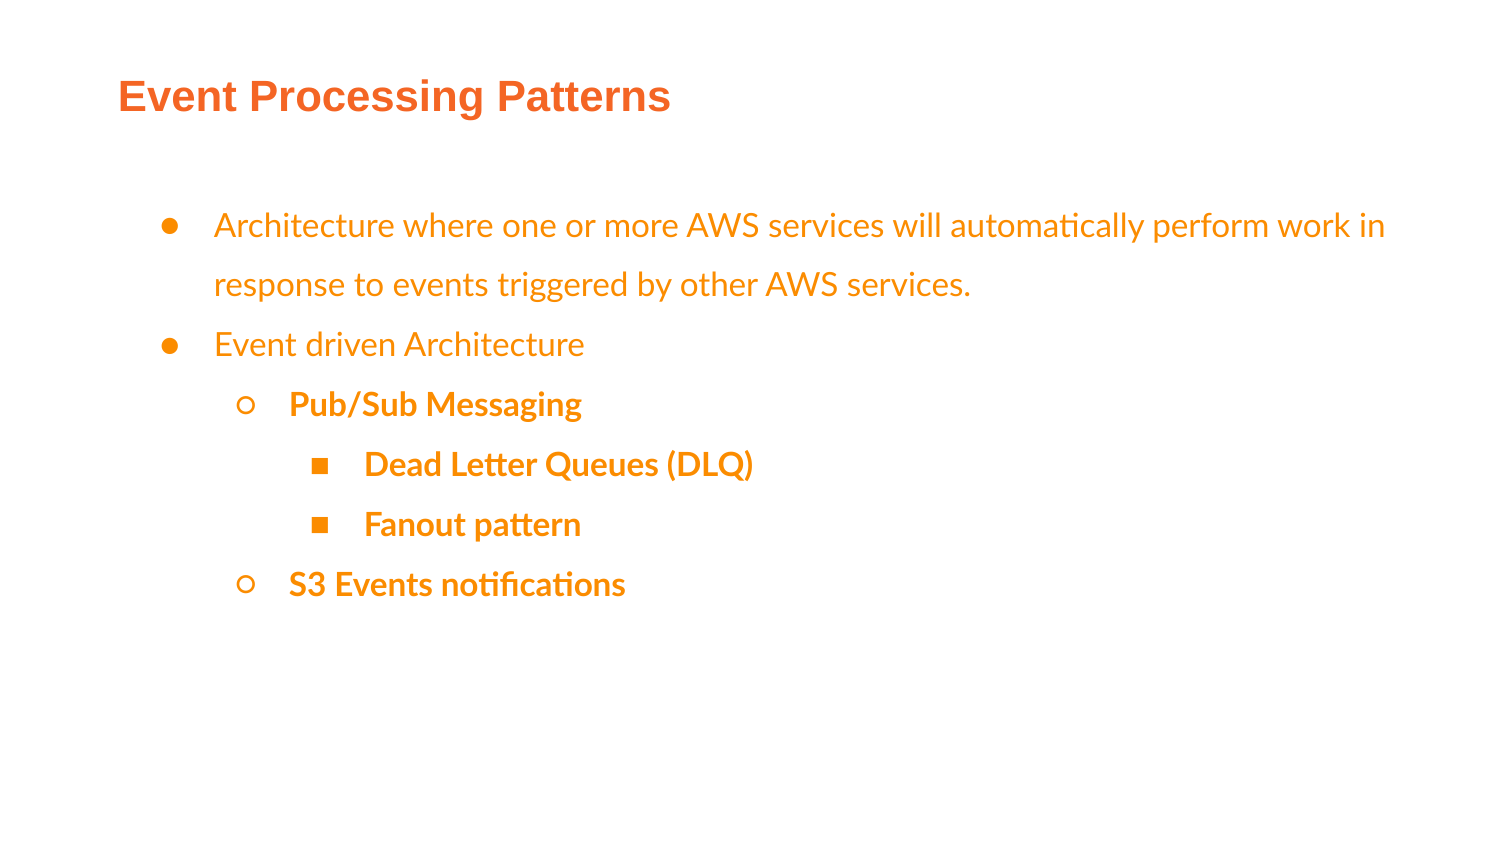

Event Processing Patterns
Architecture where one or more AWS services will automatically perform work in response to events triggered by other AWS services.
Event driven Architecture
Pub/Sub Messaging
Dead Letter Queues (DLQ)
Fanout pattern
S3 Events notifications